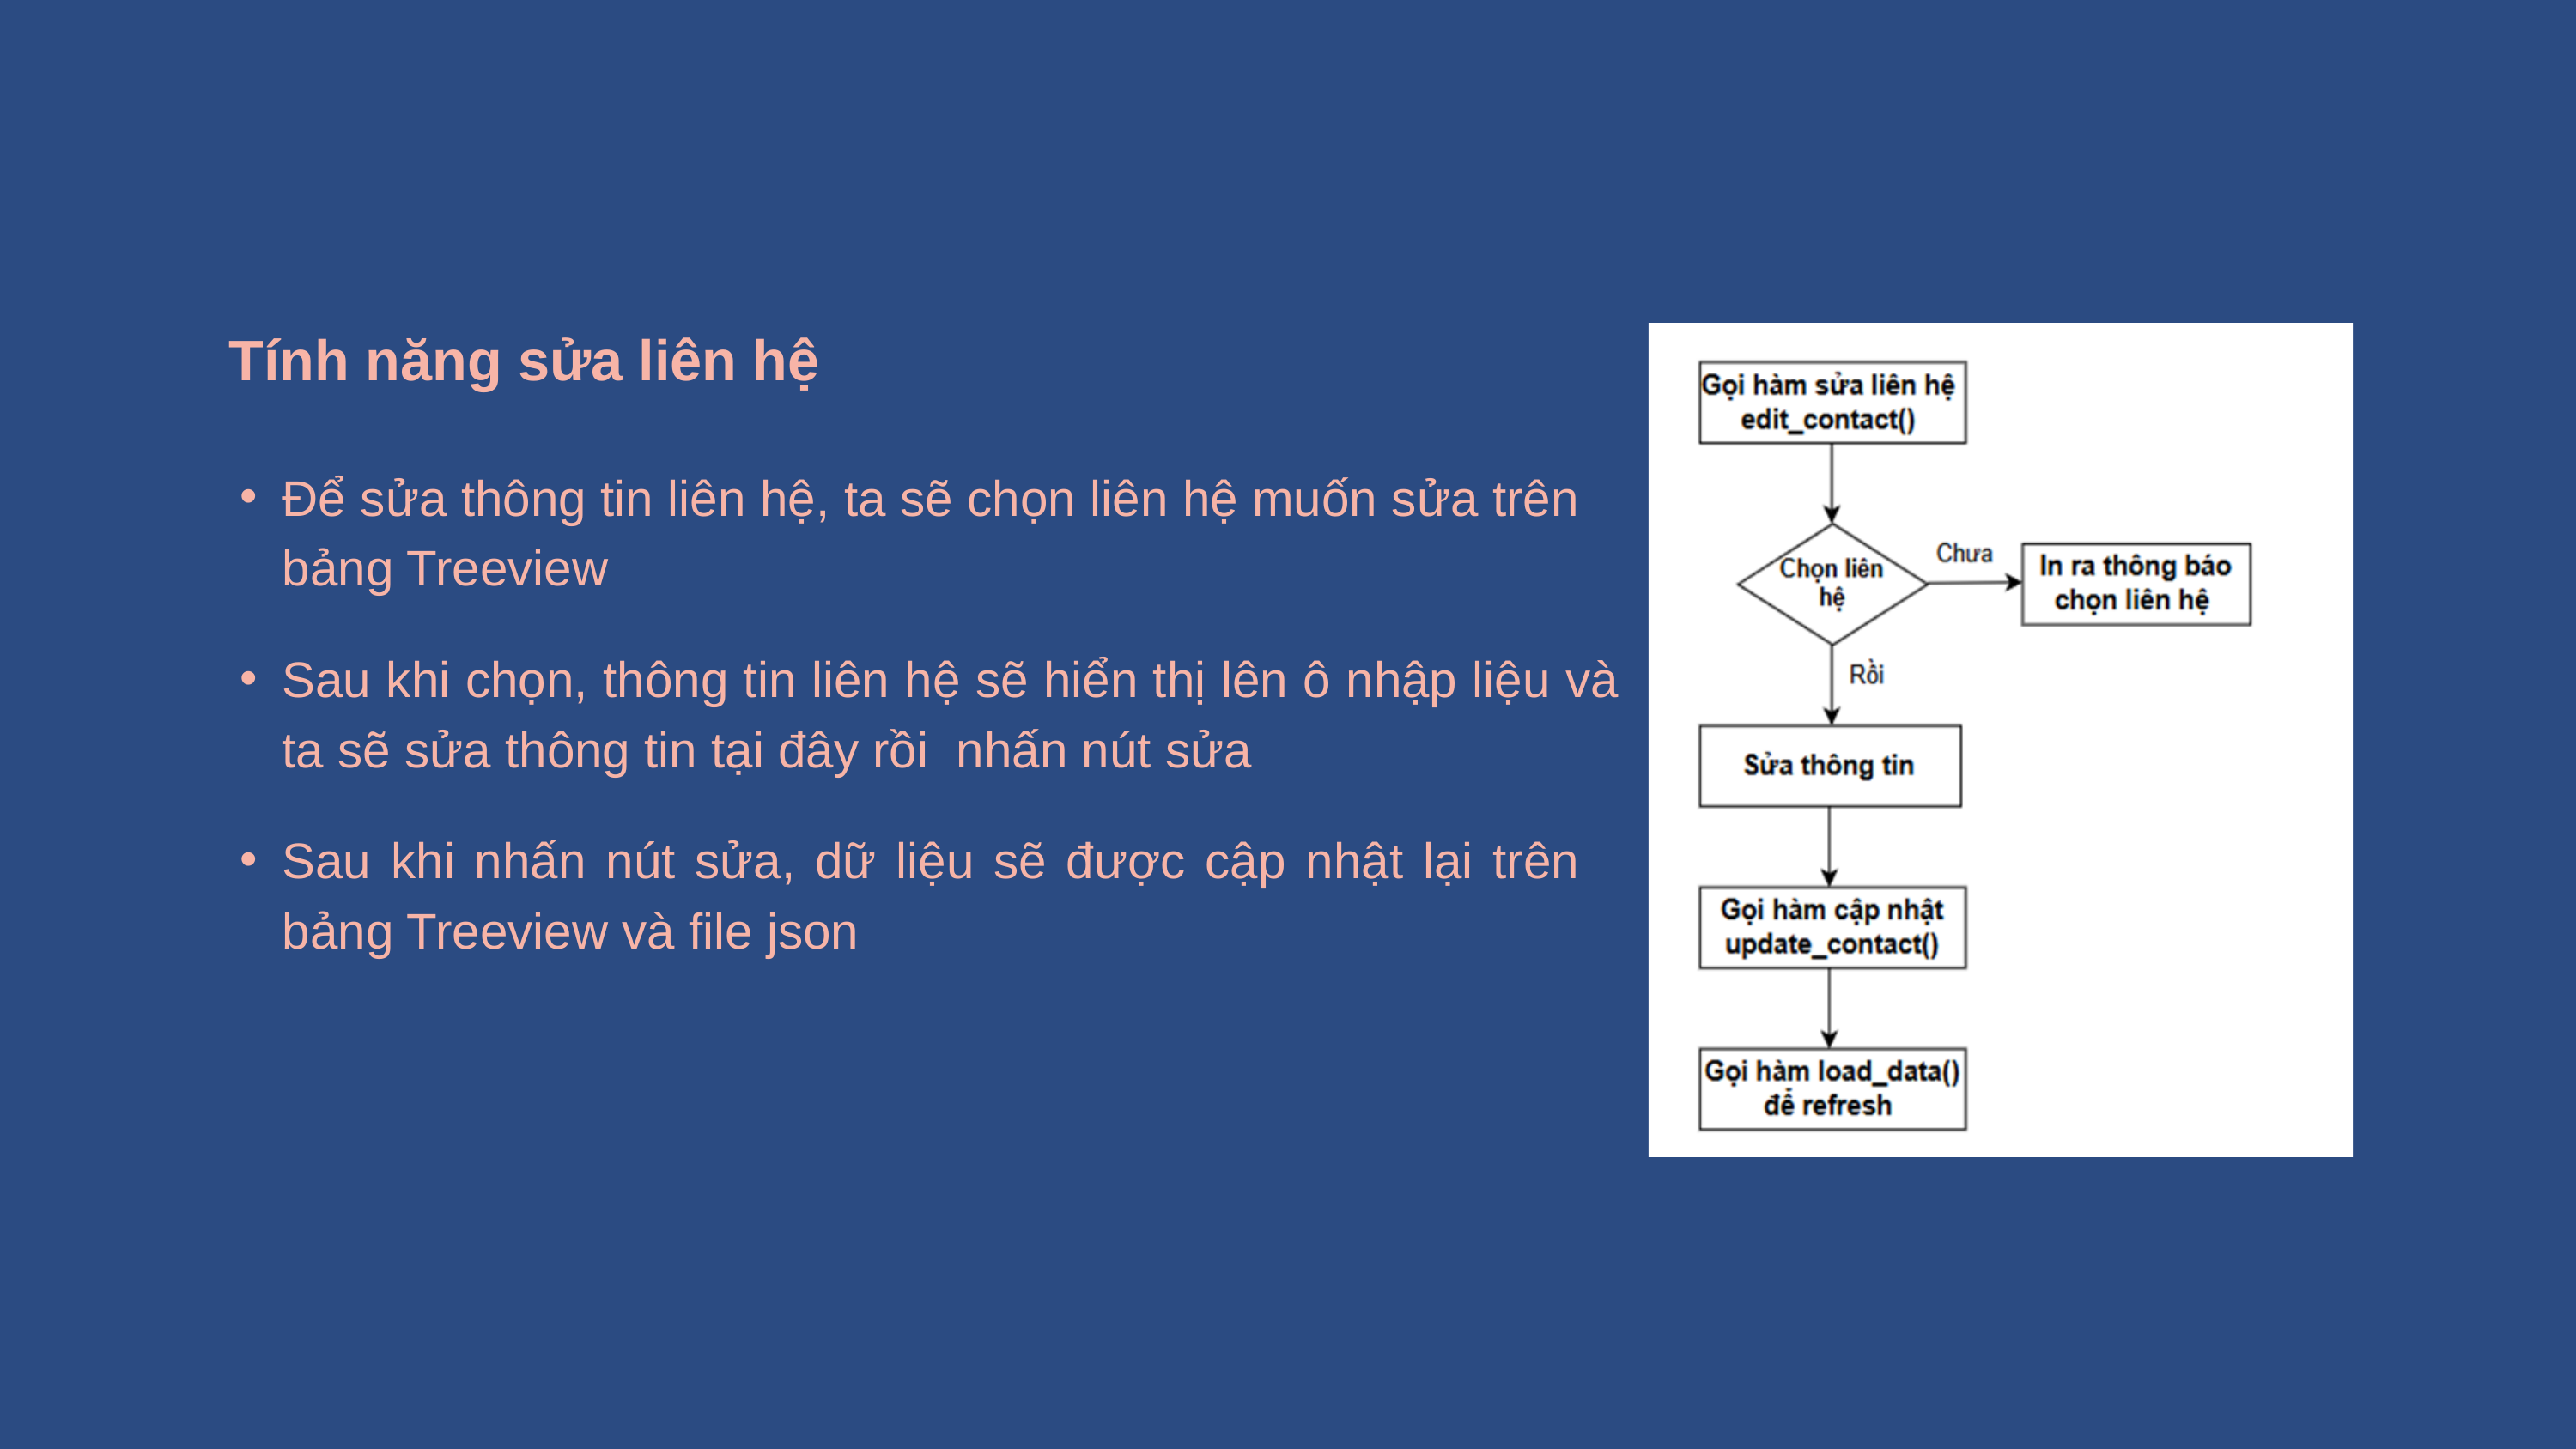

Tính năng sửa liên hệ

Để sửa thông tin liên hệ, ta sẽ chọn liên hệ muốn sửa trên bảng Treeview
Sau khi chọn, thông tin liên hệ sẽ hiển thị lên ô nhập liệu và ta sẽ sửa thông tin tại đây rồi  nhấn nút sửa
Sau khi nhấn nút sửa, dữ liệu sẽ được cập nhật lại trên bảng Treeview và file json